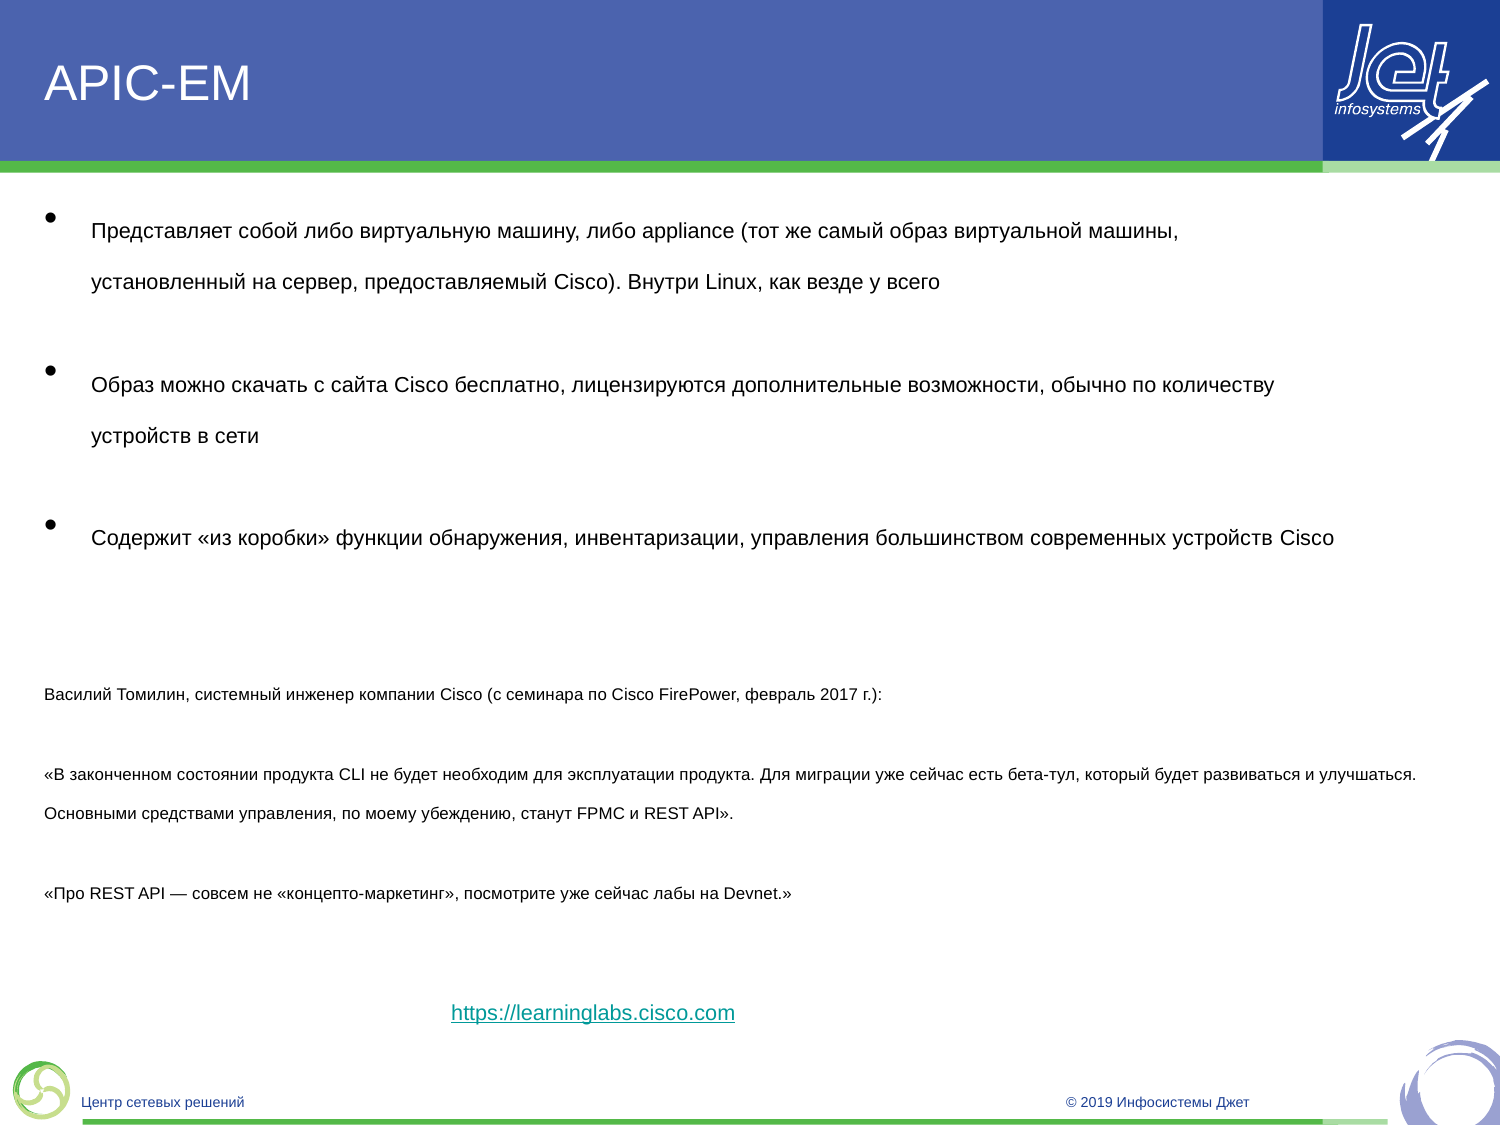

# APIC-EM
Представляет собой либо виртуальную машину, либо appliance (тот же самый образ виртуальной машины, установленный на сервер, предоставляемый Cisco). Внутри Linux, как везде у всего

Образ можно скачать с сайта Cisco бесплатно, лицензируются дополнительные возможности, обычно по количеству устройств в сети

Содержит «из коробки» функции обнаружения, инвентаризации, управления большинством современных устройств Cisco

Василий Томилин, системный инженер компании Cisco (с семинара по Cisco FirePower, февраль 2017 г.):

«В законченном состоянии продукта CLI не будет необходим для эксплуатации продукта. Для миграции уже сейчас есть бета-тул, который будет развиваться и улучшаться. Основными средствами управления, по моему убеждению, станут FPMC и REST API».

«Про REST API — совсем не «концепто-маркетинг», посмотрите уже сейчас лабы на Devnet.»
https://learninglabs.cisco.com